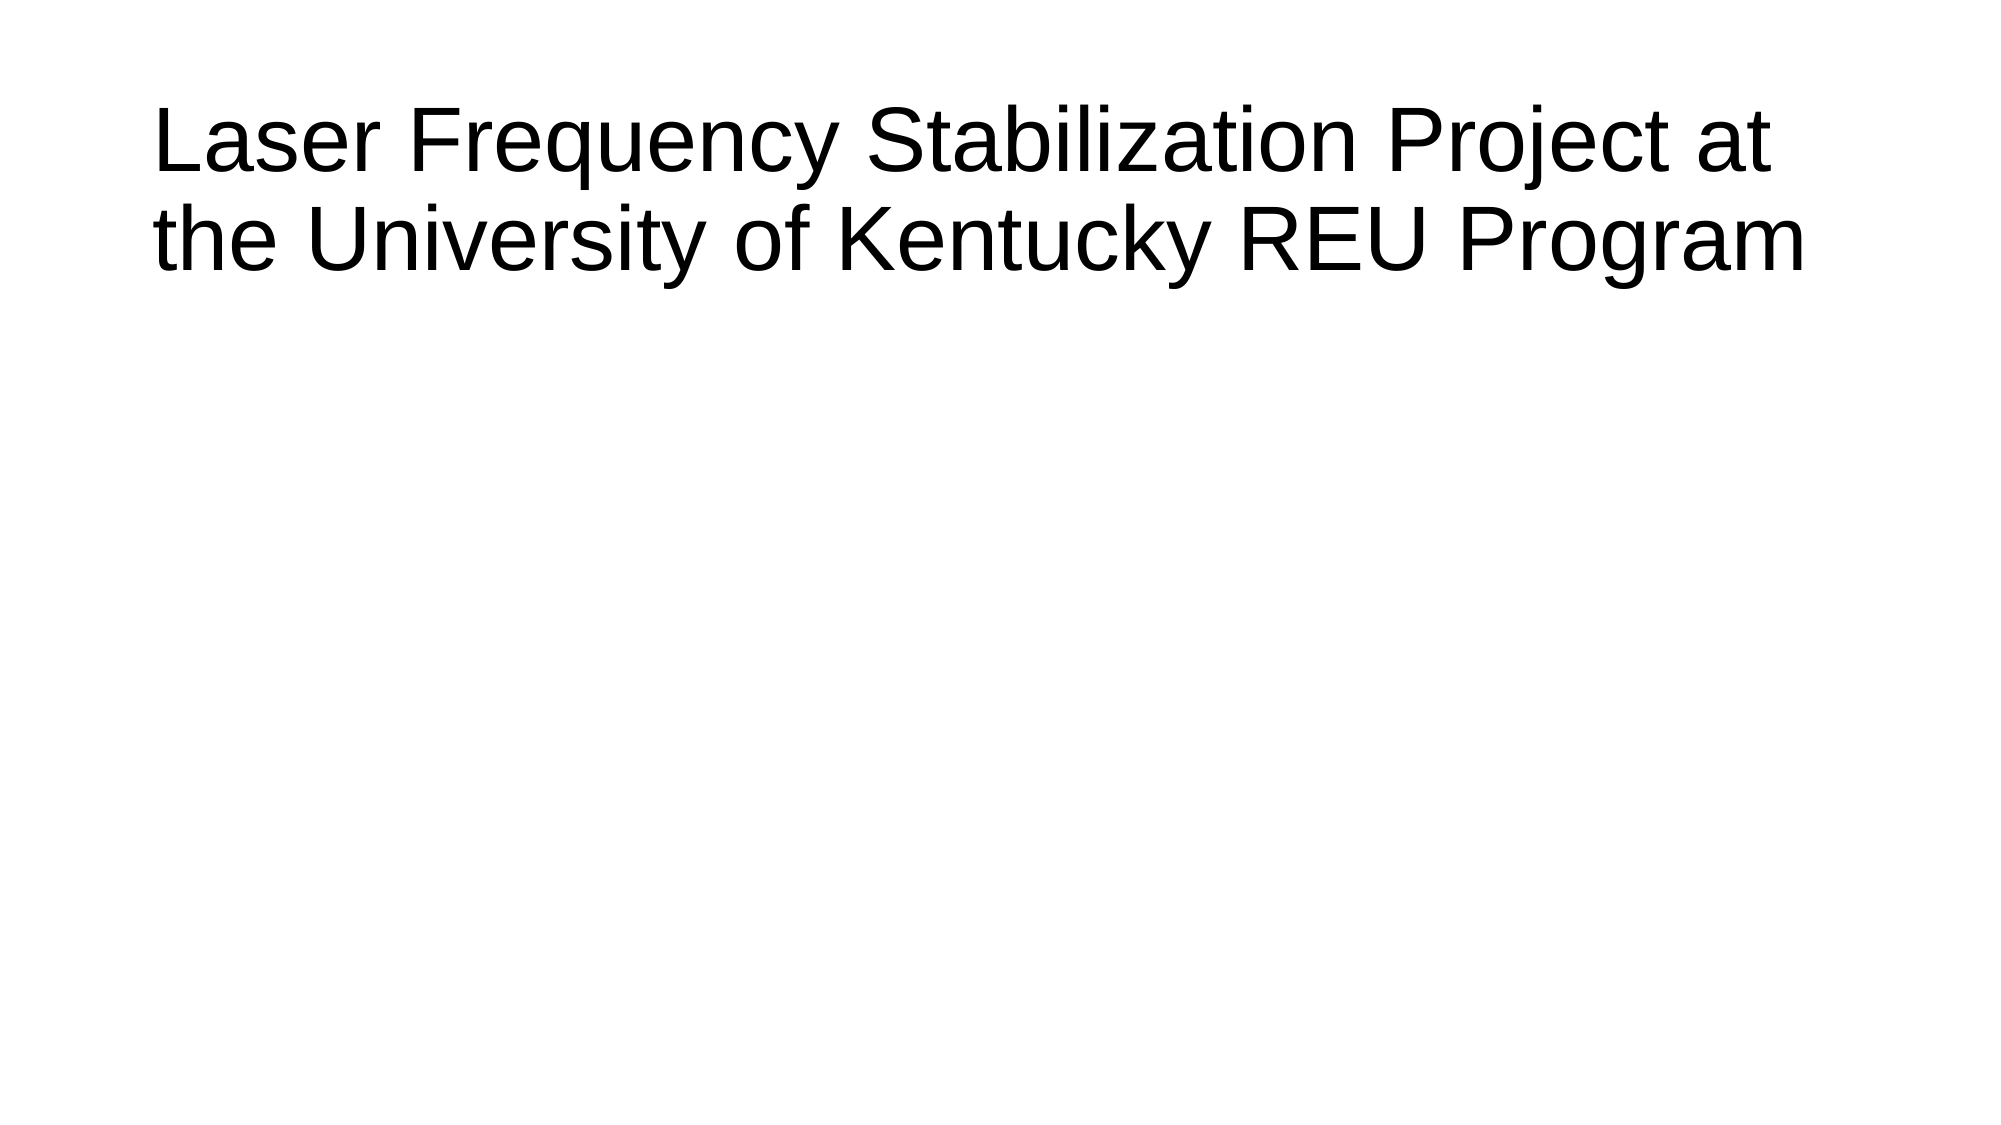

# Laser Frequency Stabilization Project at the University of Kentucky REU Program